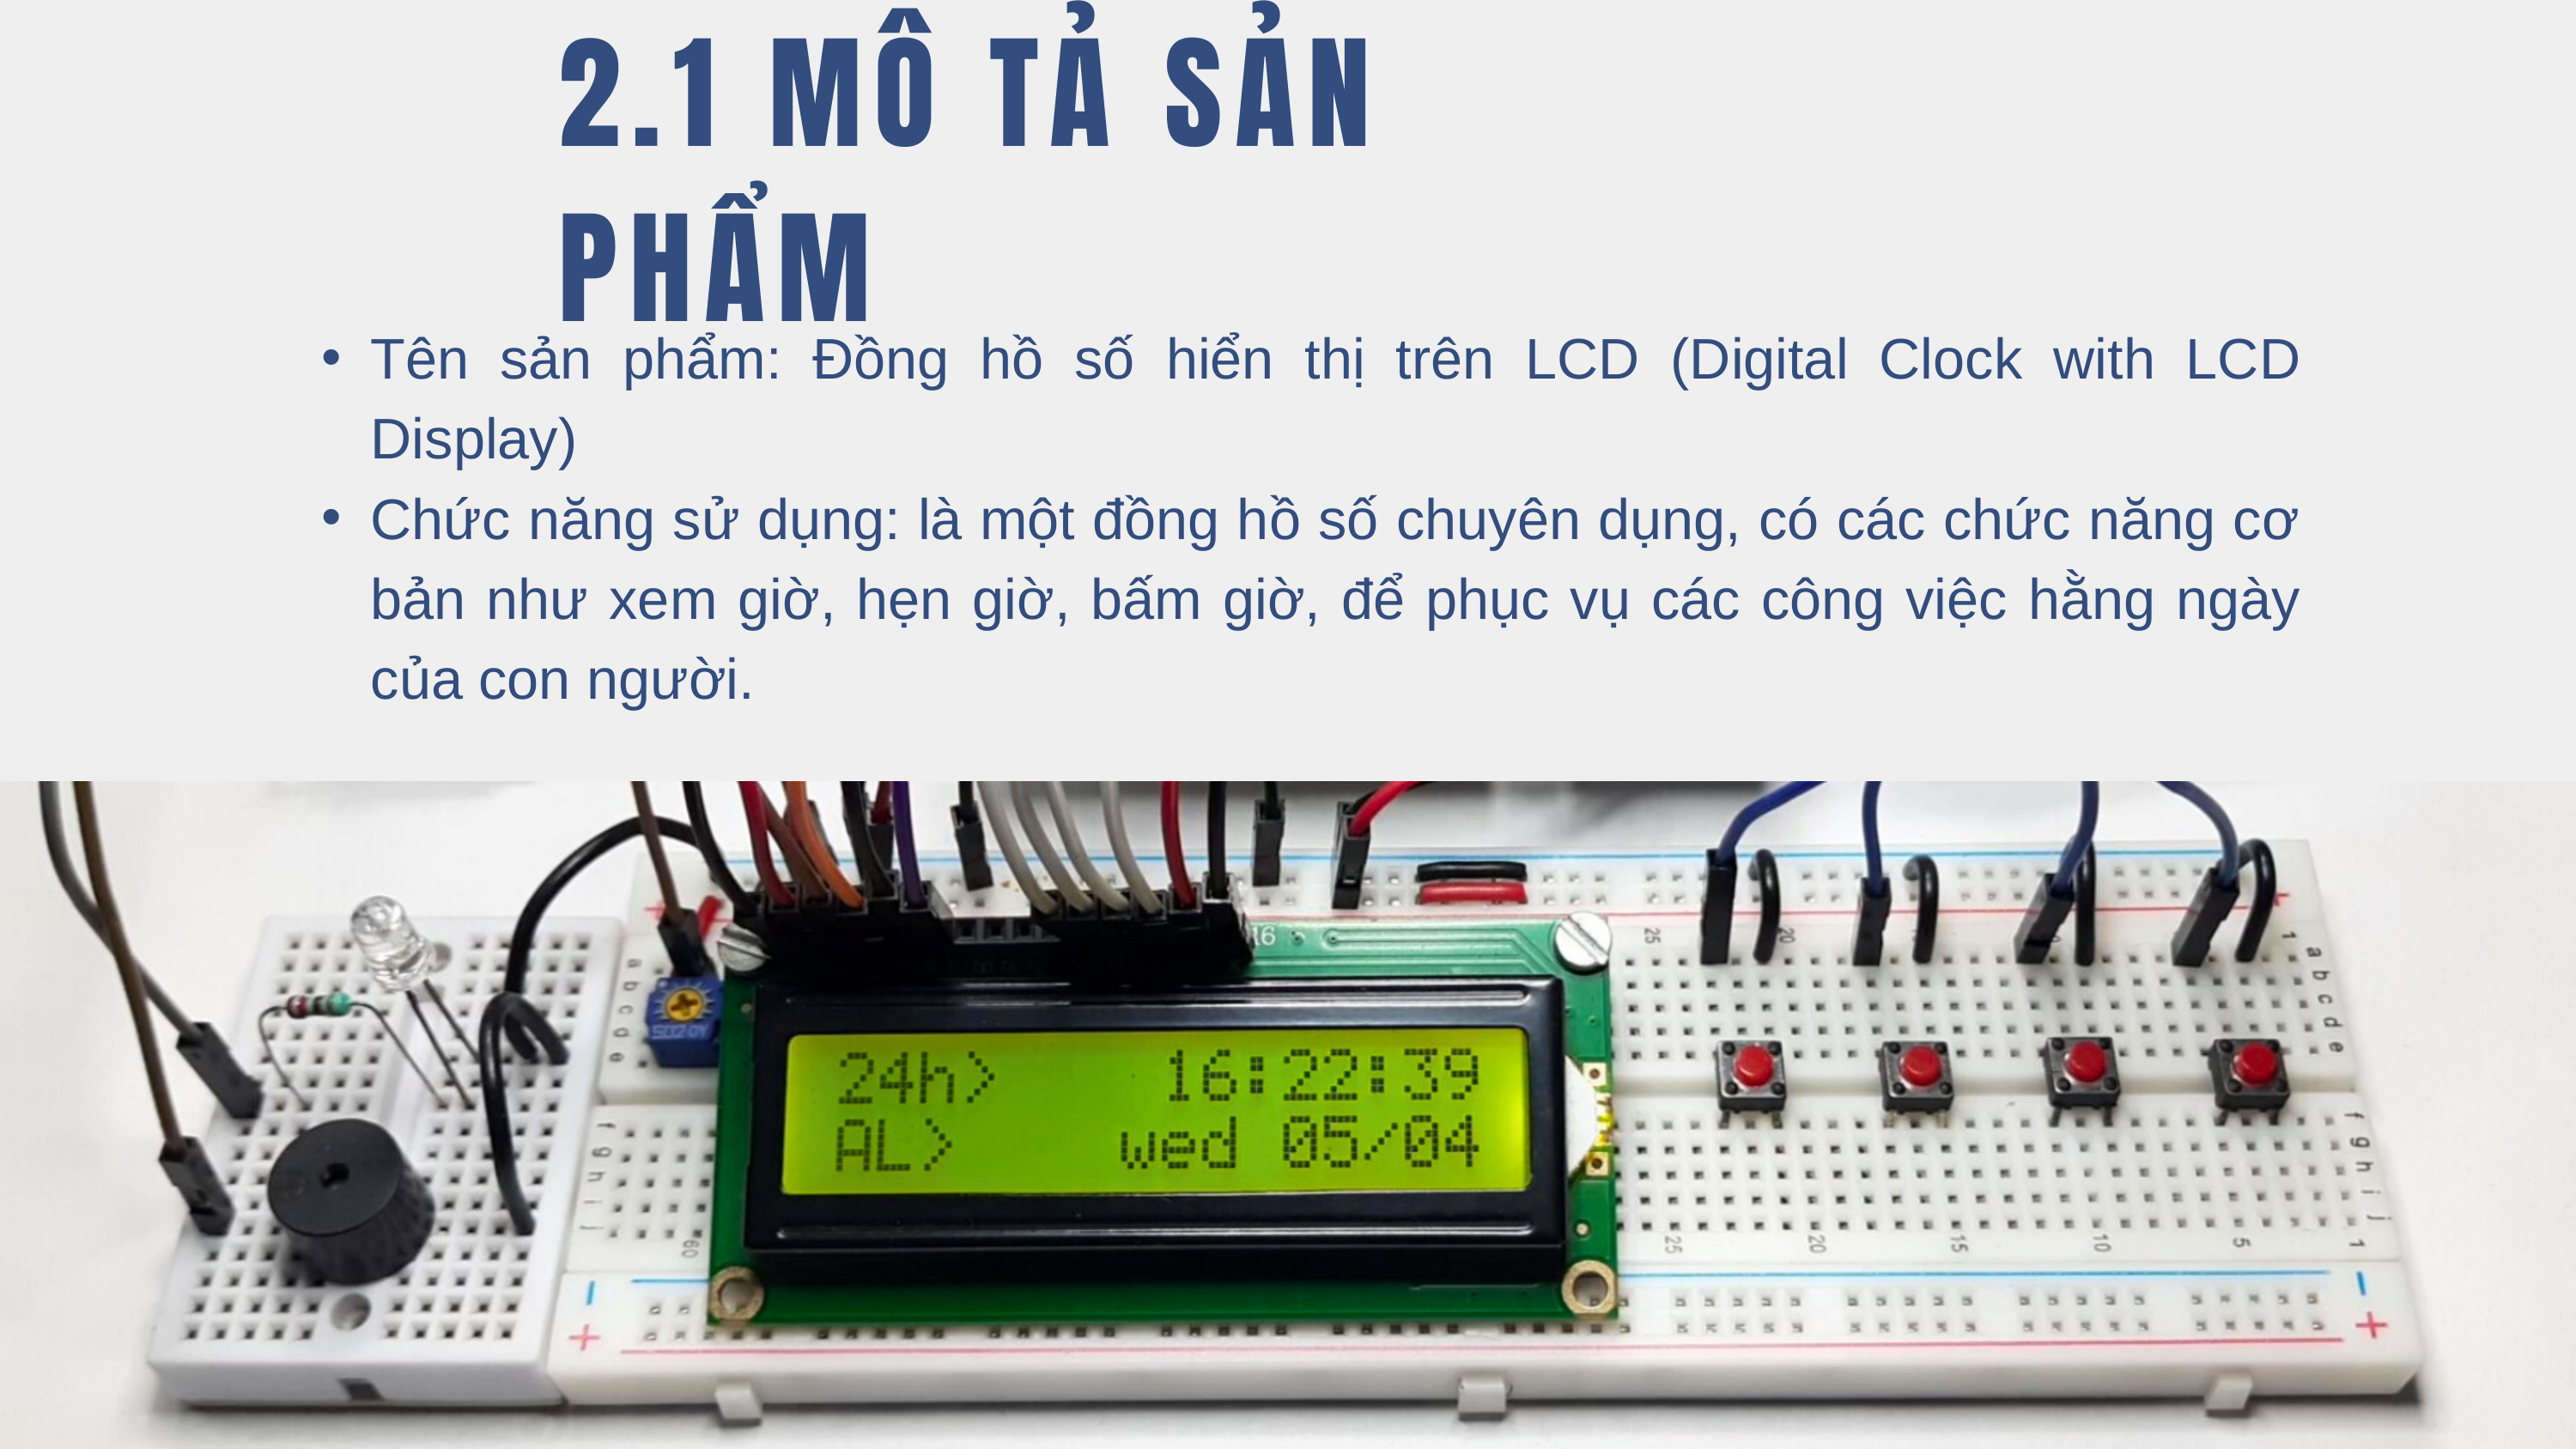

2.1 MÔ TẢ SẢN
PHẨM
Tên sản phẩm: Đồng hồ số hiển thị trên LCD (Digital Clock with LCD Display)
Chức năng sử dụng: là một đồng hồ số chuyên dụng, có các chức năng cơ bản như xem giờ, hẹn giờ, bấm giờ, để phục vụ các công việc hằng ngày của con người.